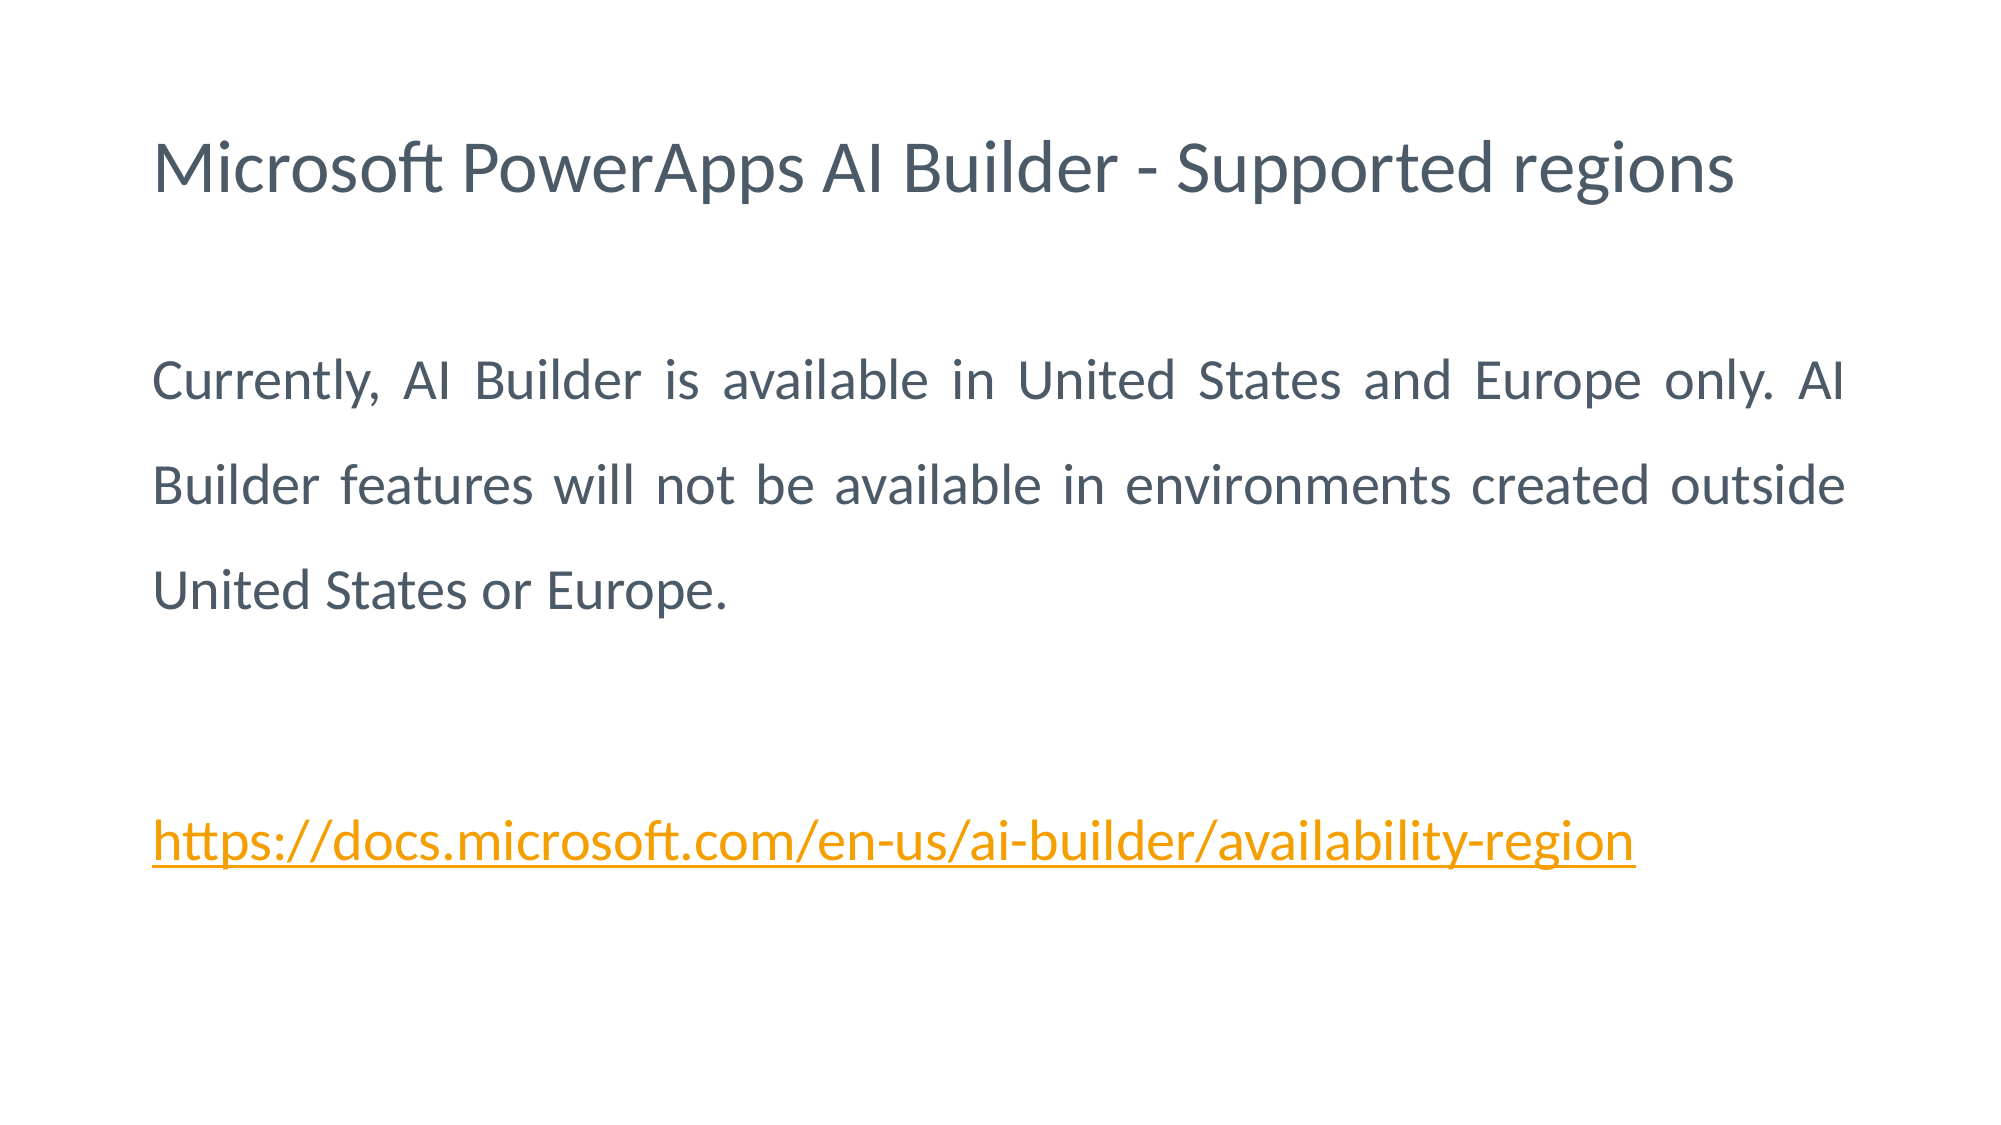

# Microsoft PowerApps AI Builder - Supported regions
Currently, AI Builder is available in United States and Europe only. AI Builder features will not be available in environments created outside United States or Europe.

https://docs.microsoft.com/en-us/ai-builder/availability-region